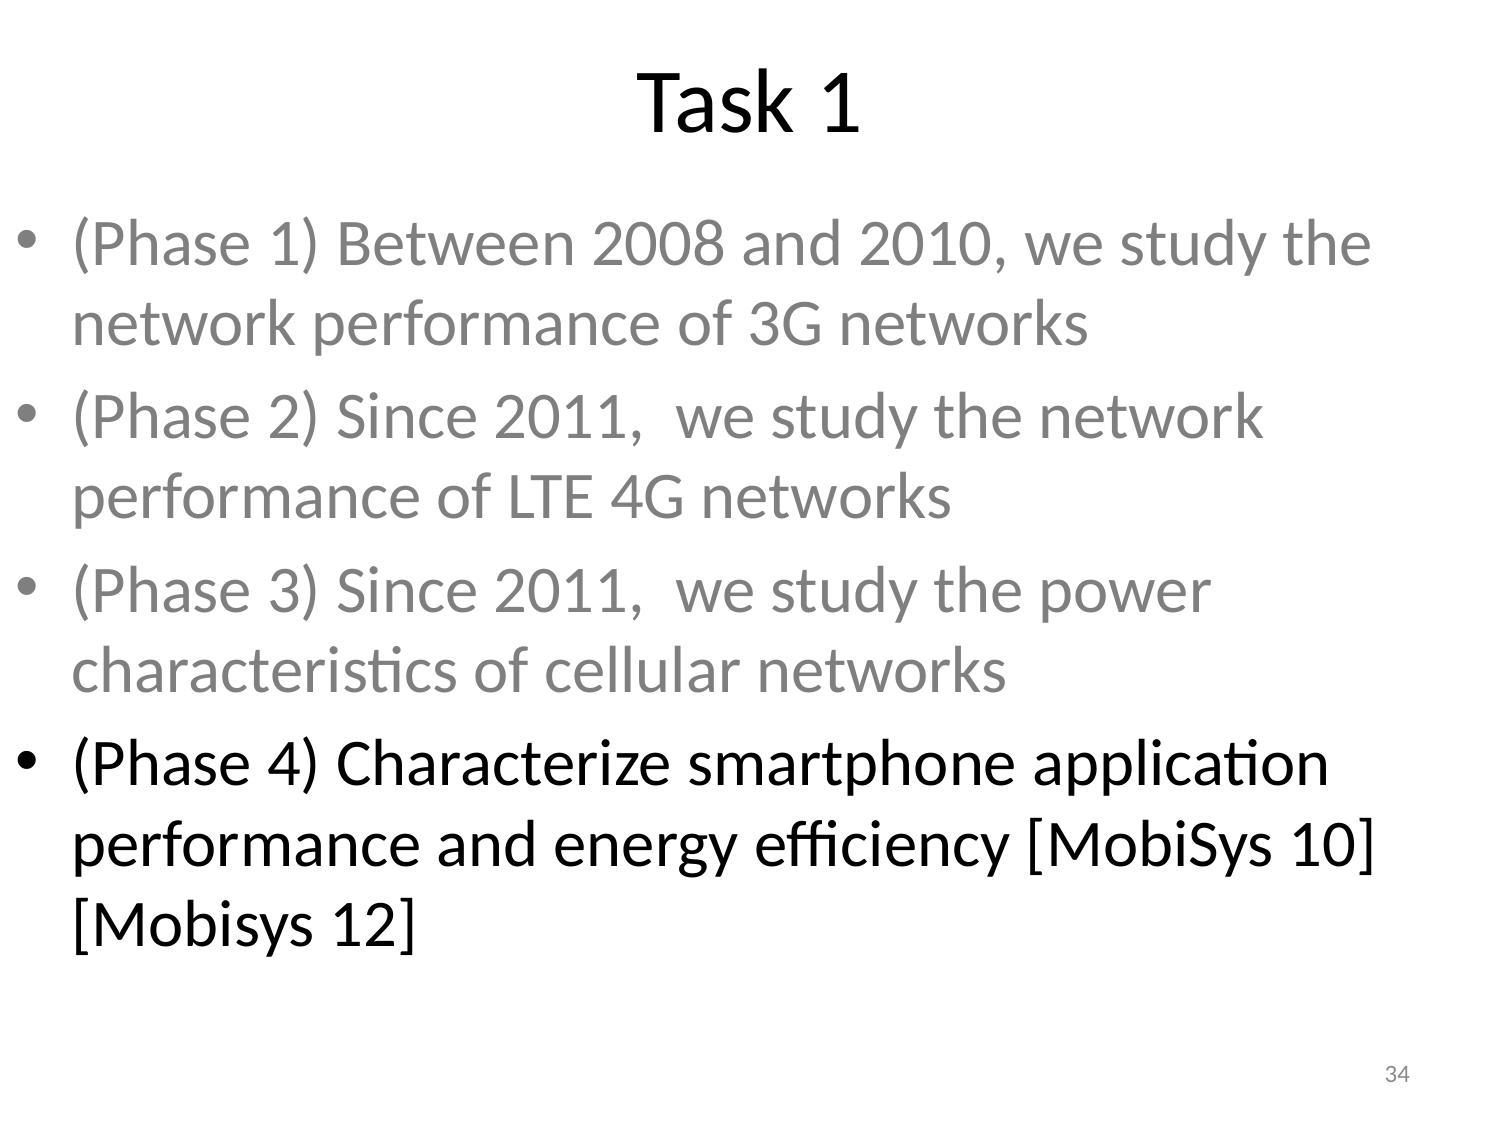

# Task 1
(Phase 1) Between 2008 and 2010, we study the network performance of 3G networks
(Phase 2) Since 2011,  we study the network performance of LTE 4G networks
(Phase 3) Since 2011,  we study the power characteristics of cellular networks
(Phase 4) Characterize smartphone application performance and energy efficiency [MobiSys 10] [Mobisys 12]
34